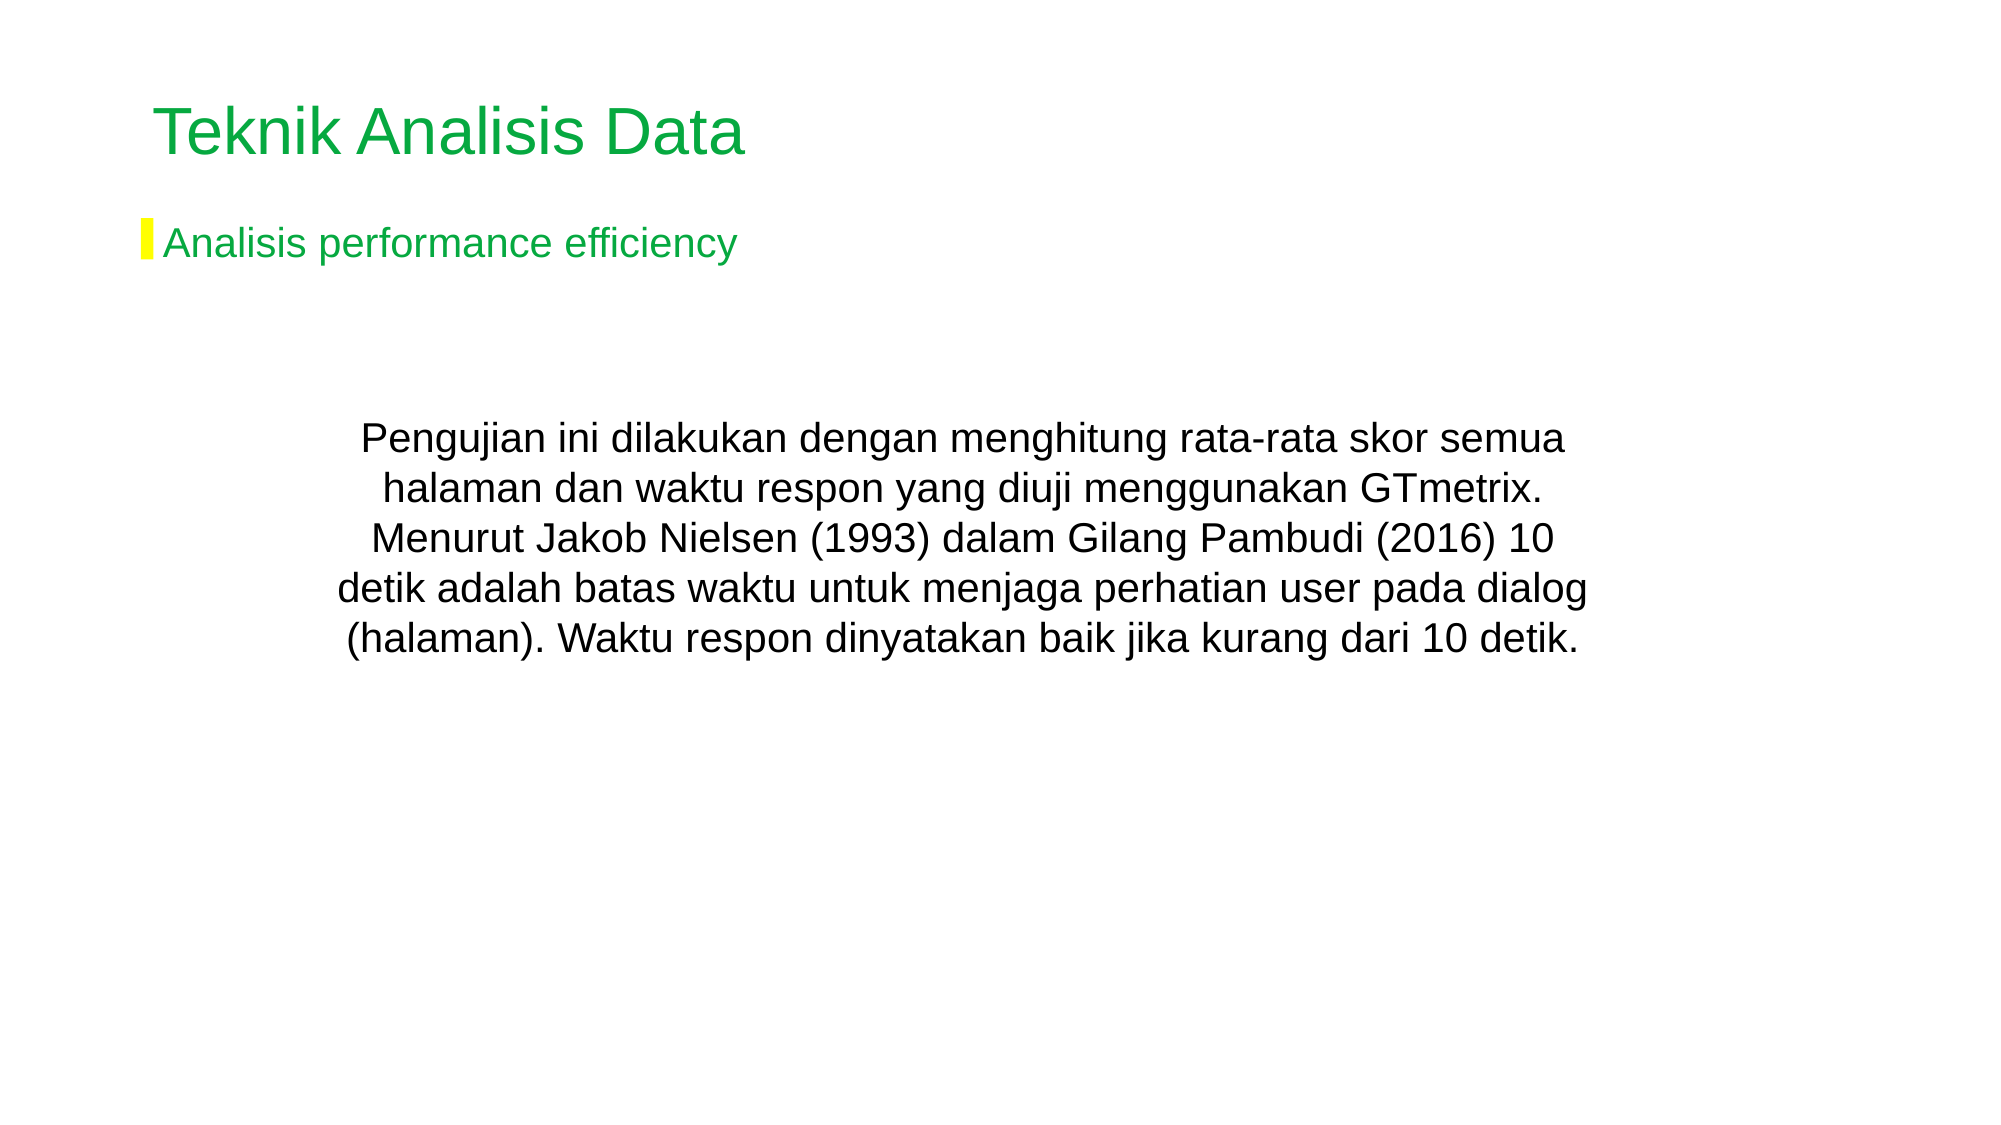

Teknik Analisis Data
Analisis performance efficiency

Pengujian ini dilakukan dengan menghitung rata-rata skor semua halaman dan waktu respon yang diuji menggunakan GTmetrix. Menurut Jakob Nielsen (1993) dalam Gilang Pambudi (2016) 10 detik adalah batas waktu untuk menjaga perhatian user pada dialog (halaman). Waktu respon dinyatakan baik jika kurang dari 10 detik.